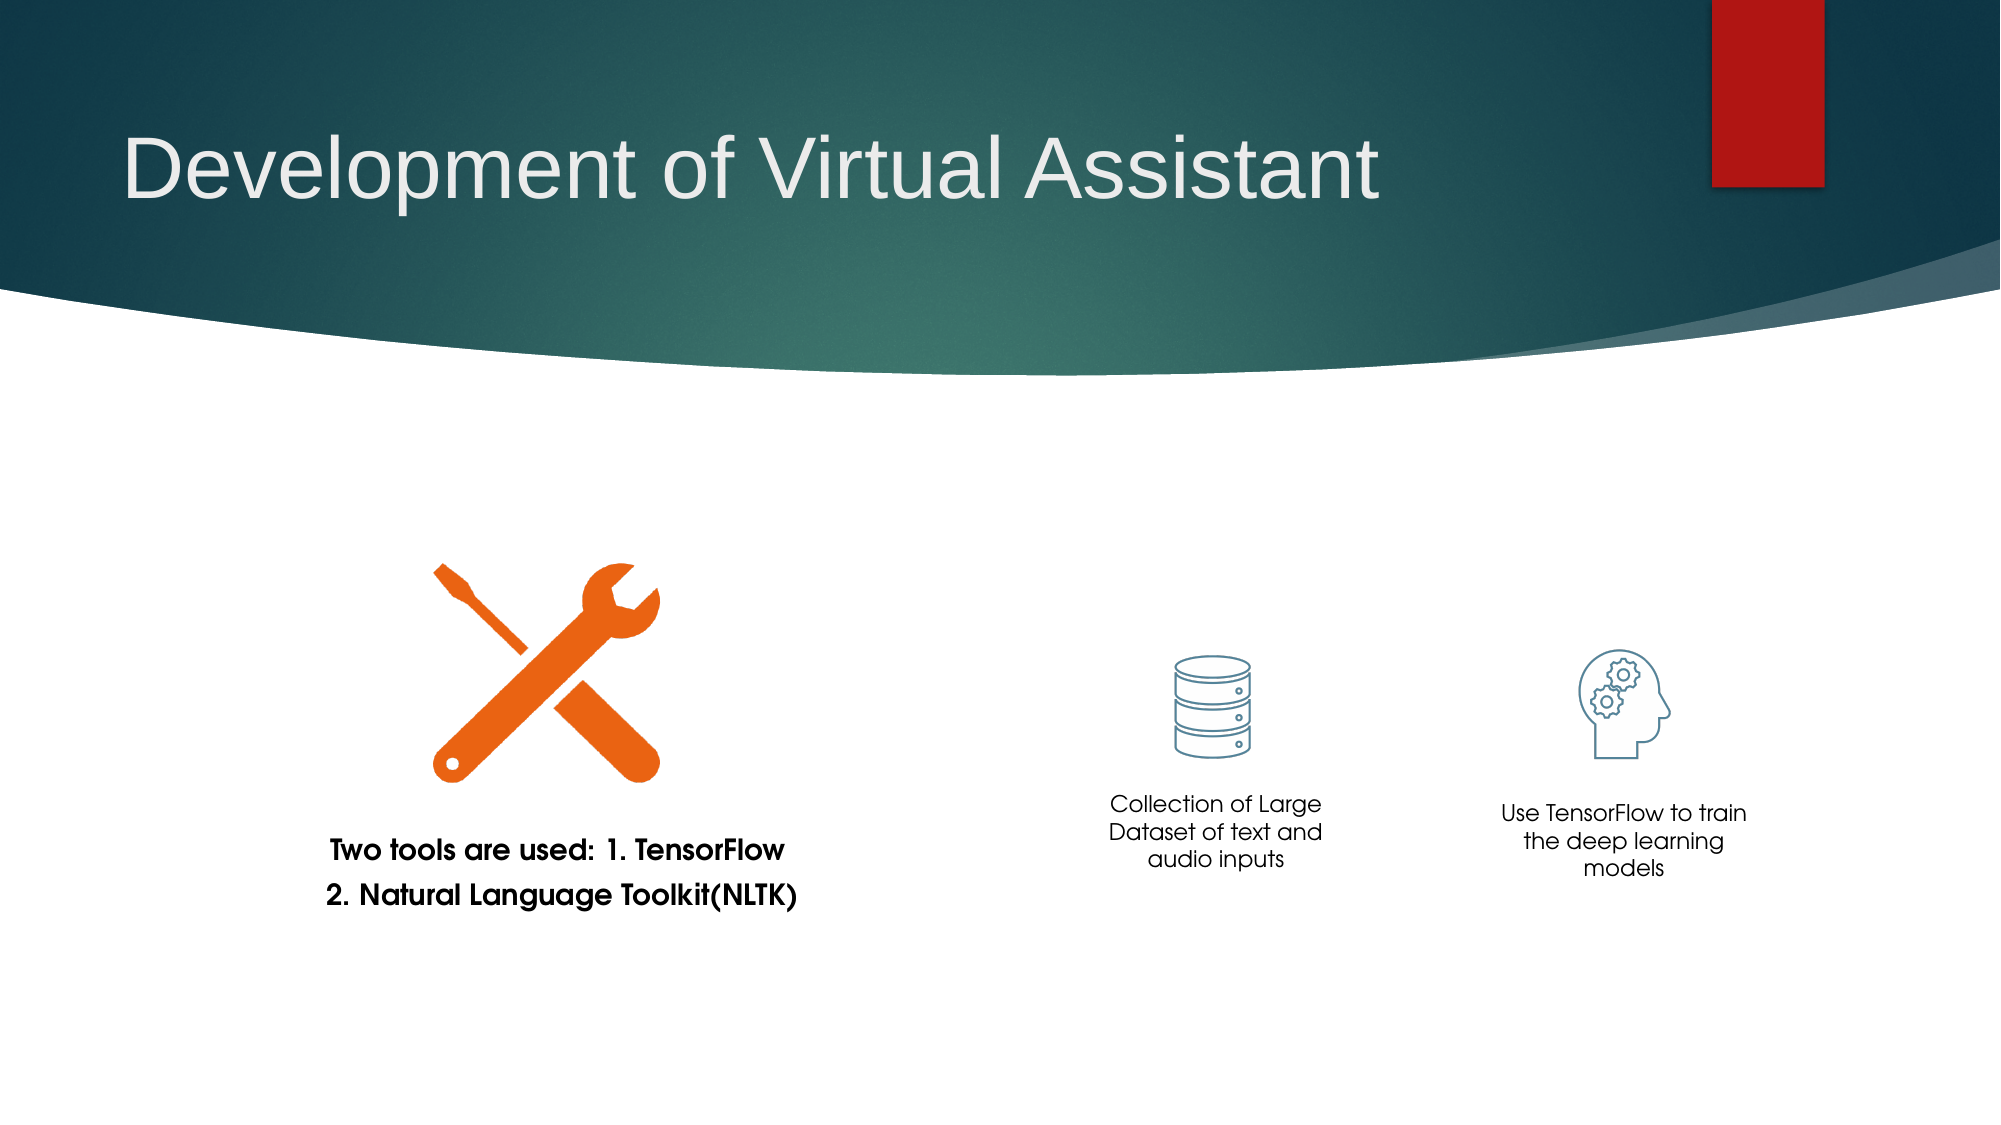

# Development of Virtual Assistant

Two tools are used: 1. TensorFlow
2. Natural Language Toolkit(NLTK)
Collection of Large Dataset of text and audio inputs
Use TensorFlow to train the deep learning models